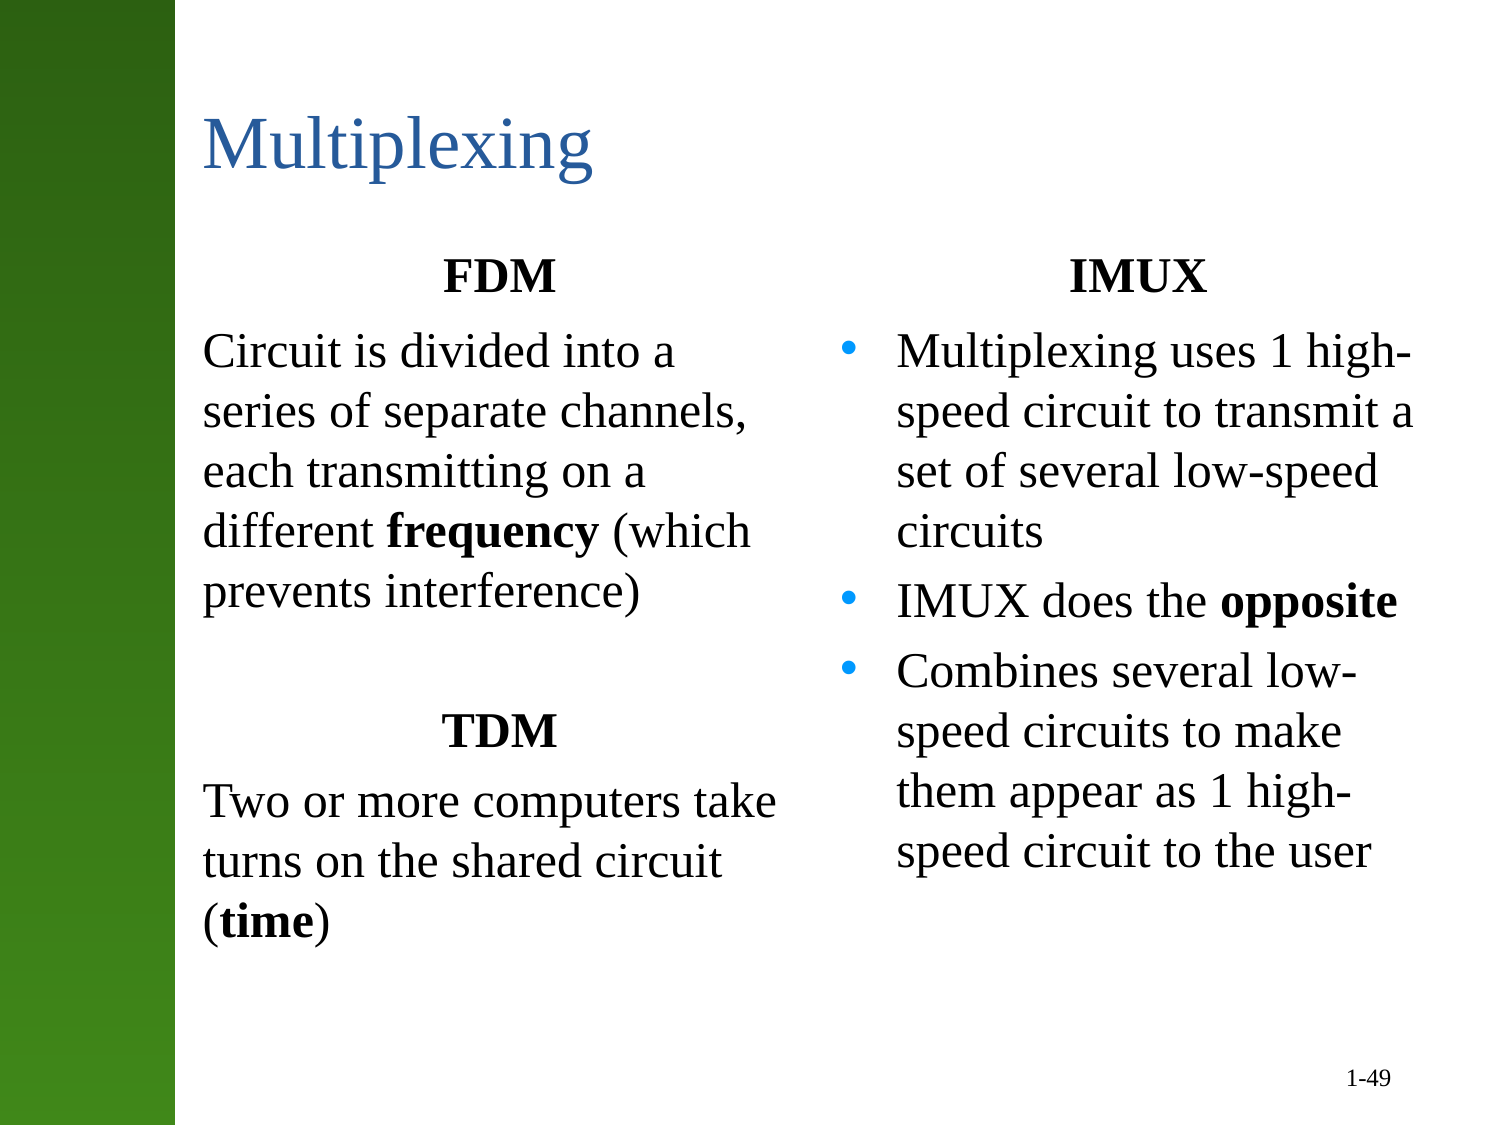

# Multiplexing
FDM
IMUX
Circuit is divided into a series of separate channels, each transmitting on a different frequency (which prevents interference)

TDM
Two or more computers take turns on the shared circuit (time)

Multiplexing uses 1 high-speed circuit to transmit a set of several low-speed circuits
IMUX does the opposite
Combines several low-speed circuits to make them appear as 1 high-speed circuit to the user